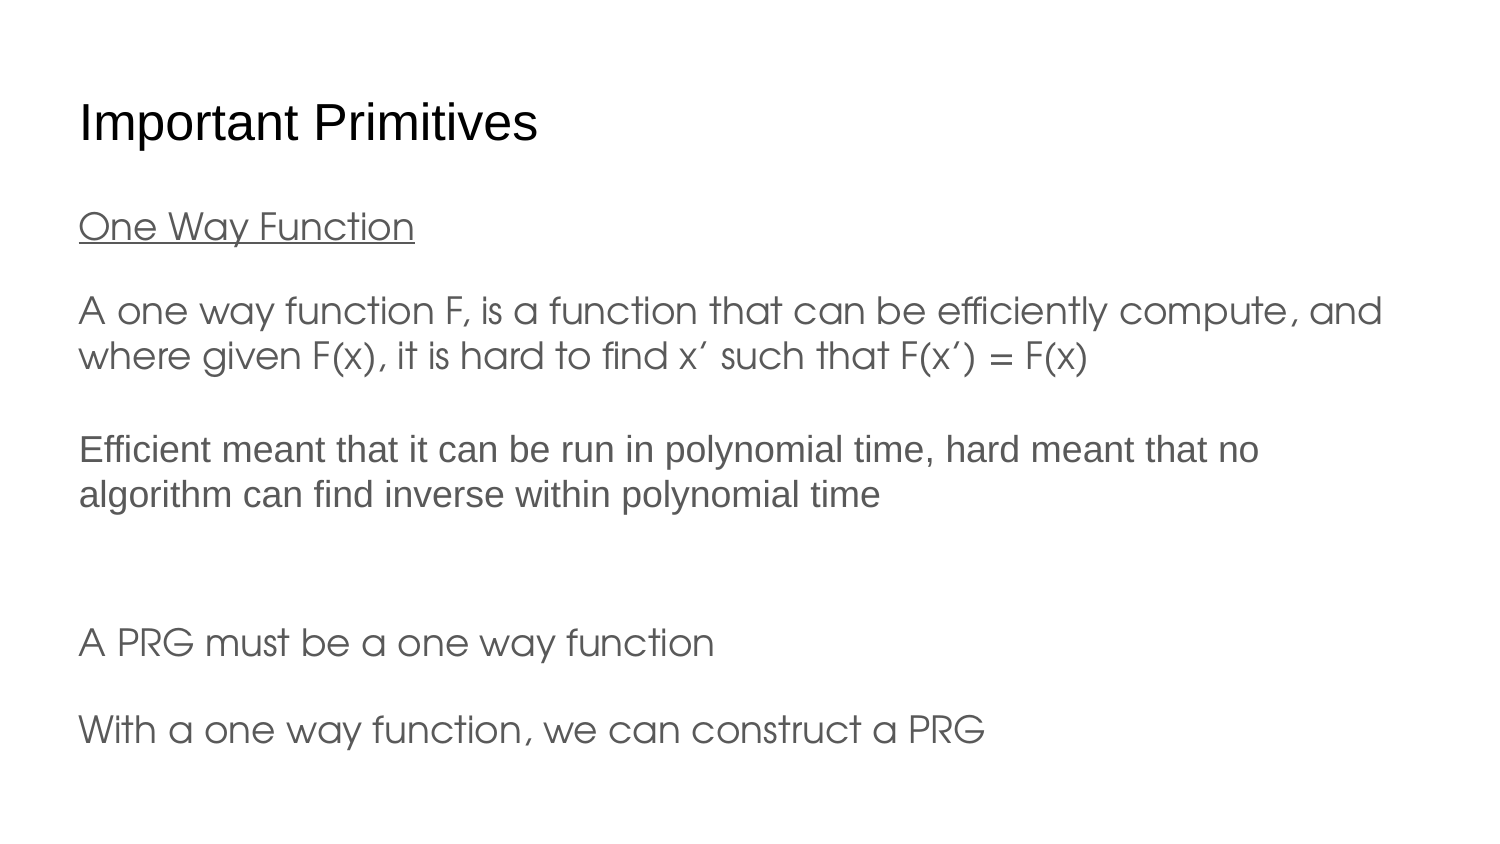

# Important Primitives

One Way Function
A one way function F, is a function that can be efficiently compute, and where given F(x), it is hard to find x’ such that F(x’) = F(x)
Efficient meant that it can be run in polynomial time, hard meant that no algorithm can find inverse within polynomial time
A PRG must be a one way function
With a one way function, we can construct a PRG